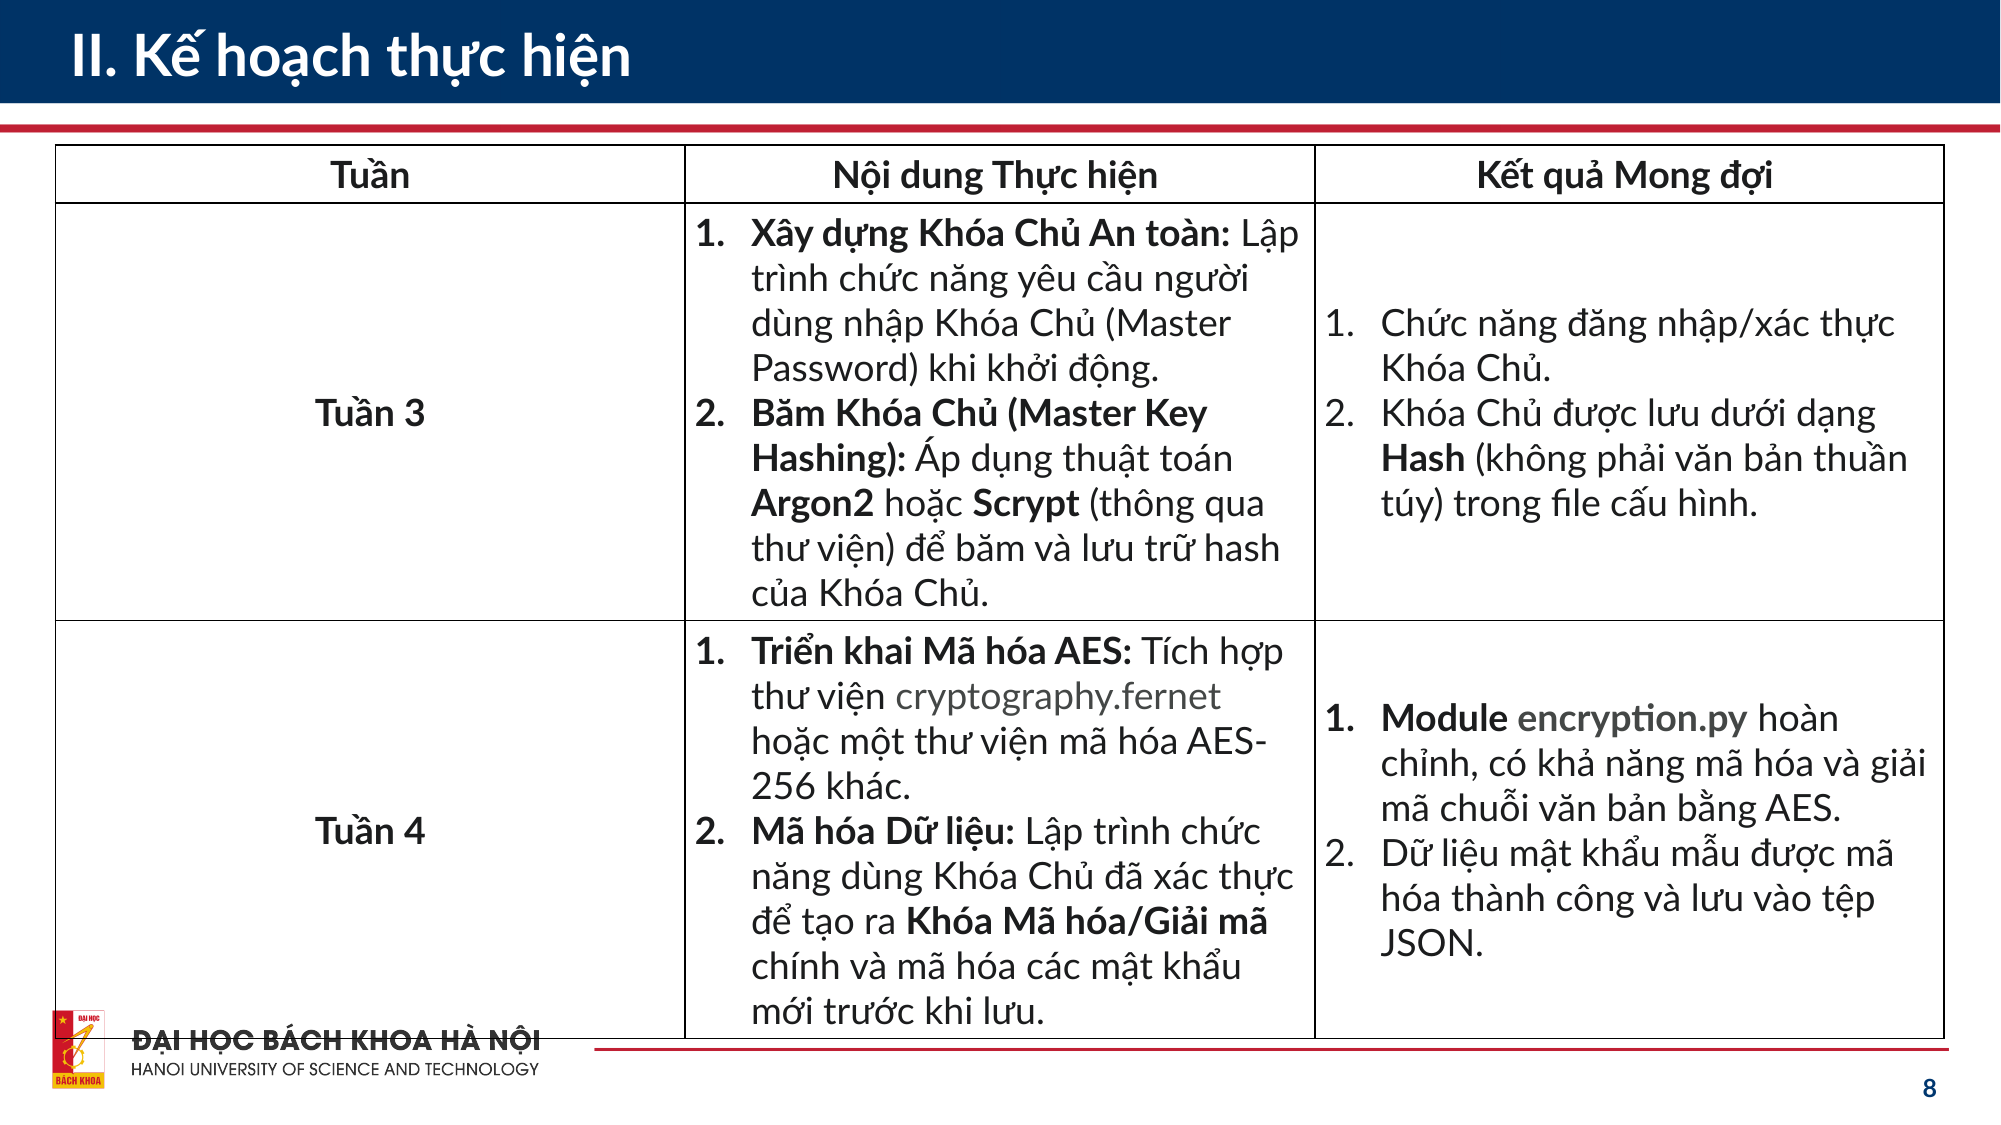

# II. Kế hoạch thực hiện
| Tuần | Nội dung Thực hiện | Kết quả Mong đợi |
| --- | --- | --- |
| Tuần 3 | Xây dựng Khóa Chủ An toàn: Lập trình chức năng yêu cầu người dùng nhập Khóa Chủ (Master Password) khi khởi động. Băm Khóa Chủ (Master Key Hashing): Áp dụng thuật toán Argon2 hoặc Scrypt (thông qua thư viện) để băm và lưu trữ hash của Khóa Chủ. | Chức năng đăng nhập/xác thực Khóa Chủ. Khóa Chủ được lưu dưới dạng Hash (không phải văn bản thuần túy) trong file cấu hình. |
| Tuần 4 | Triển khai Mã hóa AES: Tích hợp thư viện cryptography.fernet hoặc một thư viện mã hóa AES-256 khác. Mã hóa Dữ liệu: Lập trình chức năng dùng Khóa Chủ đã xác thực để tạo ra Khóa Mã hóa/Giải mã chính và mã hóa các mật khẩu mới trước khi lưu. | Module encryption.py hoàn chỉnh, có khả năng mã hóa và giải mã chuỗi văn bản bằng AES. Dữ liệu mật khẩu mẫu được mã hóa thành công và lưu vào tệp JSON. |
8